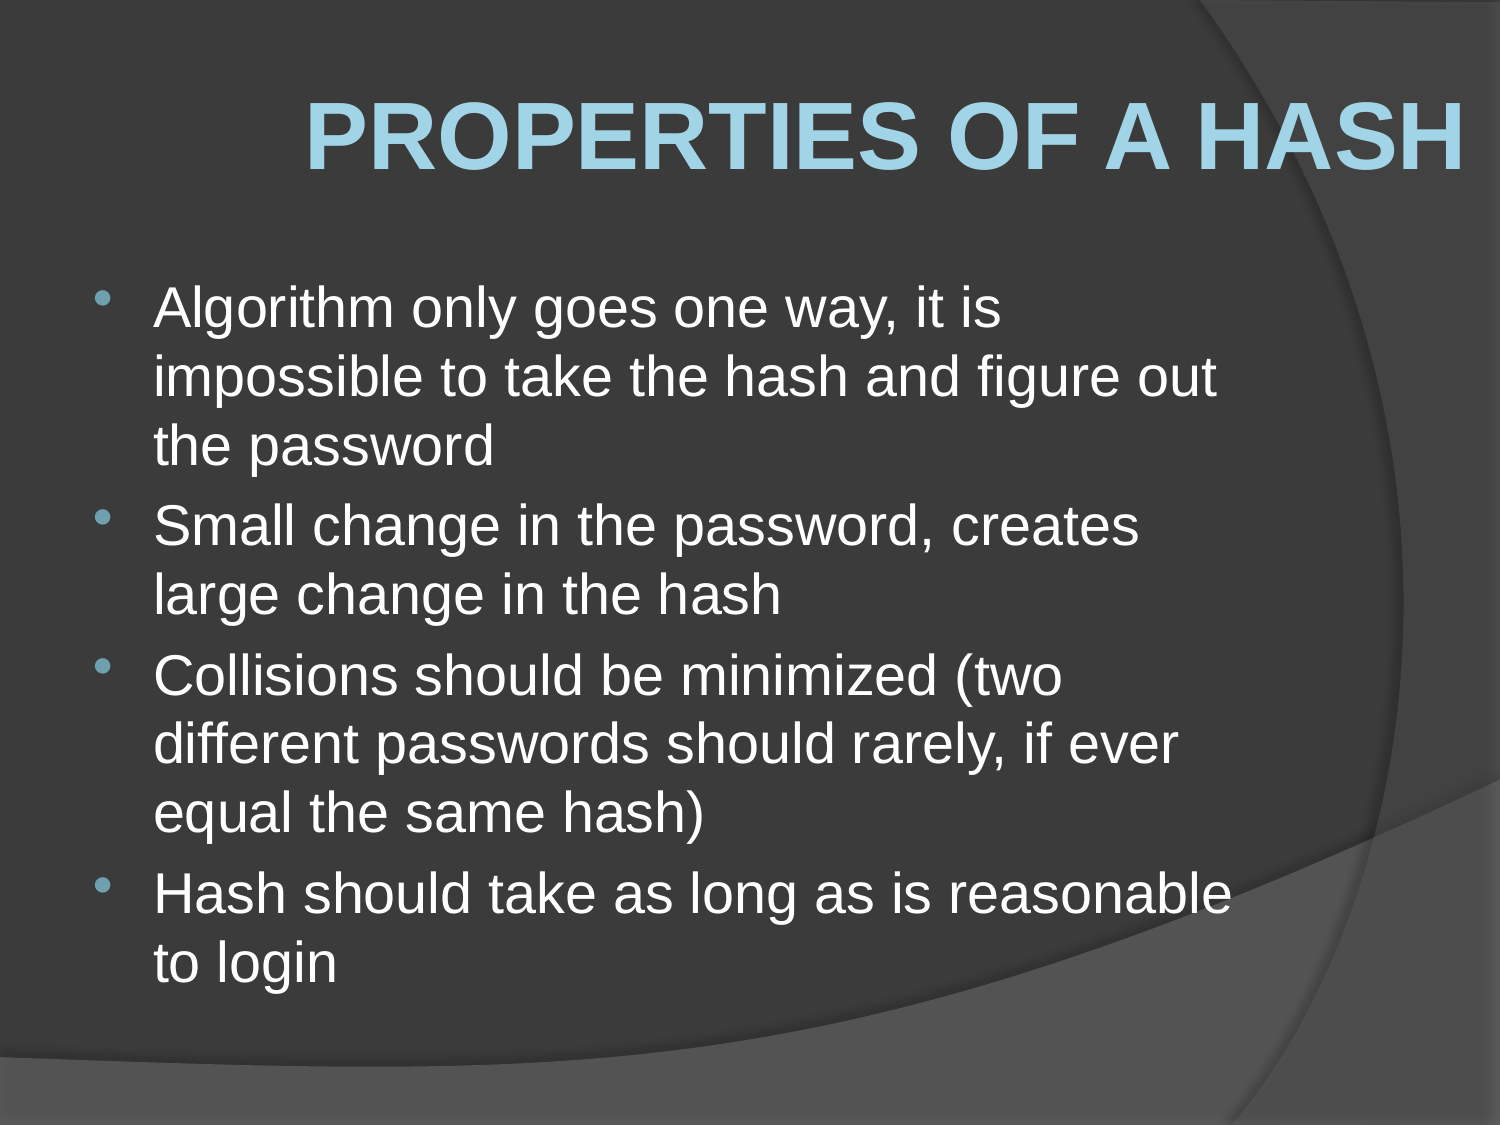

# Properties of a hash
Algorithm only goes one way, it is impossible to take the hash and figure out the password
Small change in the password, creates large change in the hash
Collisions should be minimized (two different passwords should rarely, if ever equal the same hash)
Hash should take as long as is reasonable to login